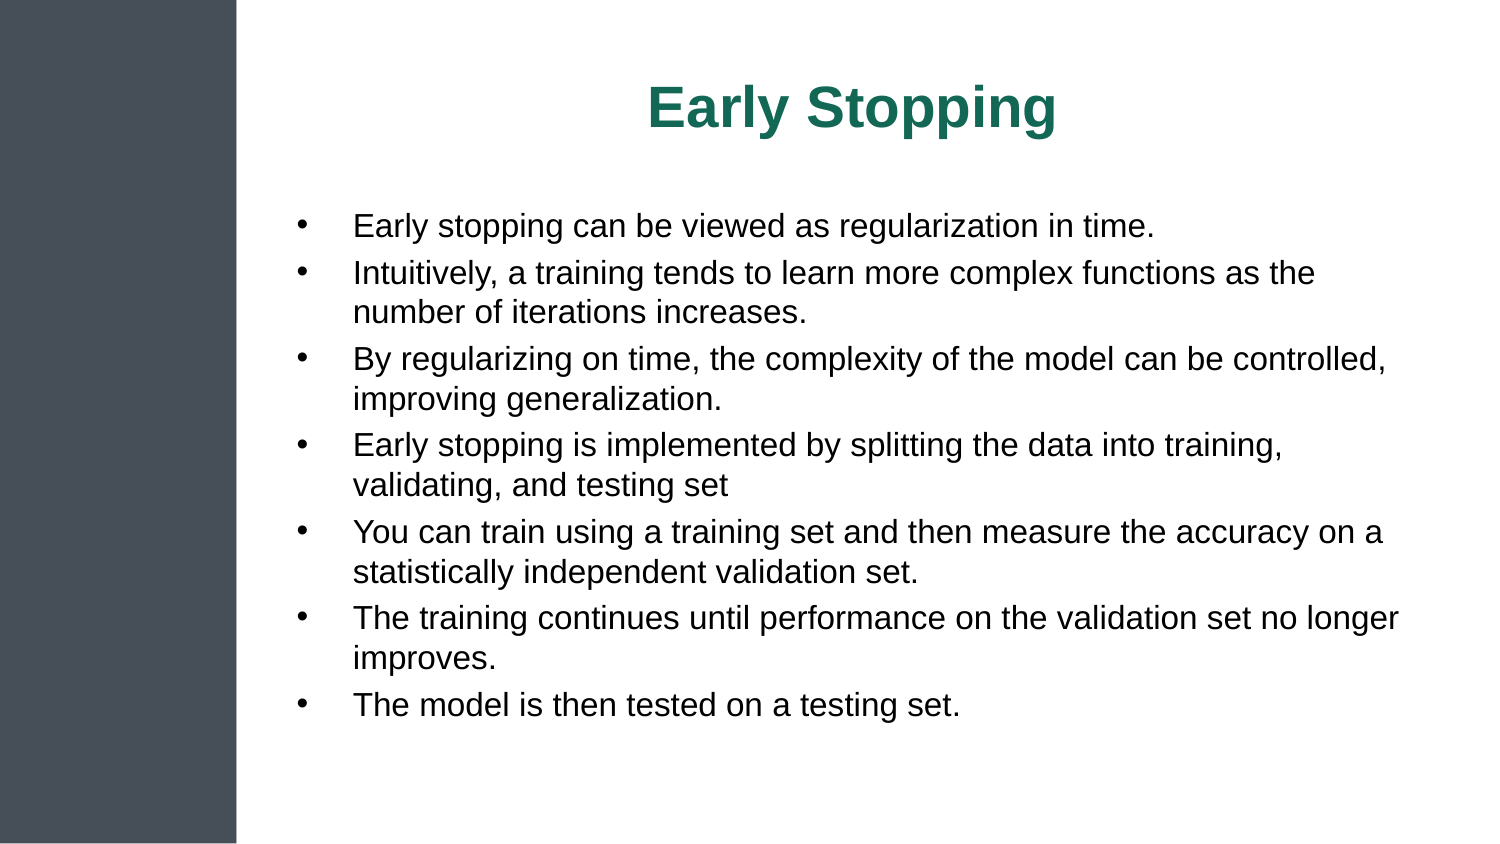

# Early Stopping
Early stopping can be viewed as regularization in time.
Intuitively, a training tends to learn more complex functions as the number of iterations increases.
By regularizing on time, the complexity of the model can be controlled, improving generalization.
Early stopping is implemented by splitting the data into training, validating, and testing set
You can train using a training set and then measure the accuracy on a statistically independent validation set.
The training continues until performance on the validation set no longer improves.
The model is then tested on a testing set.